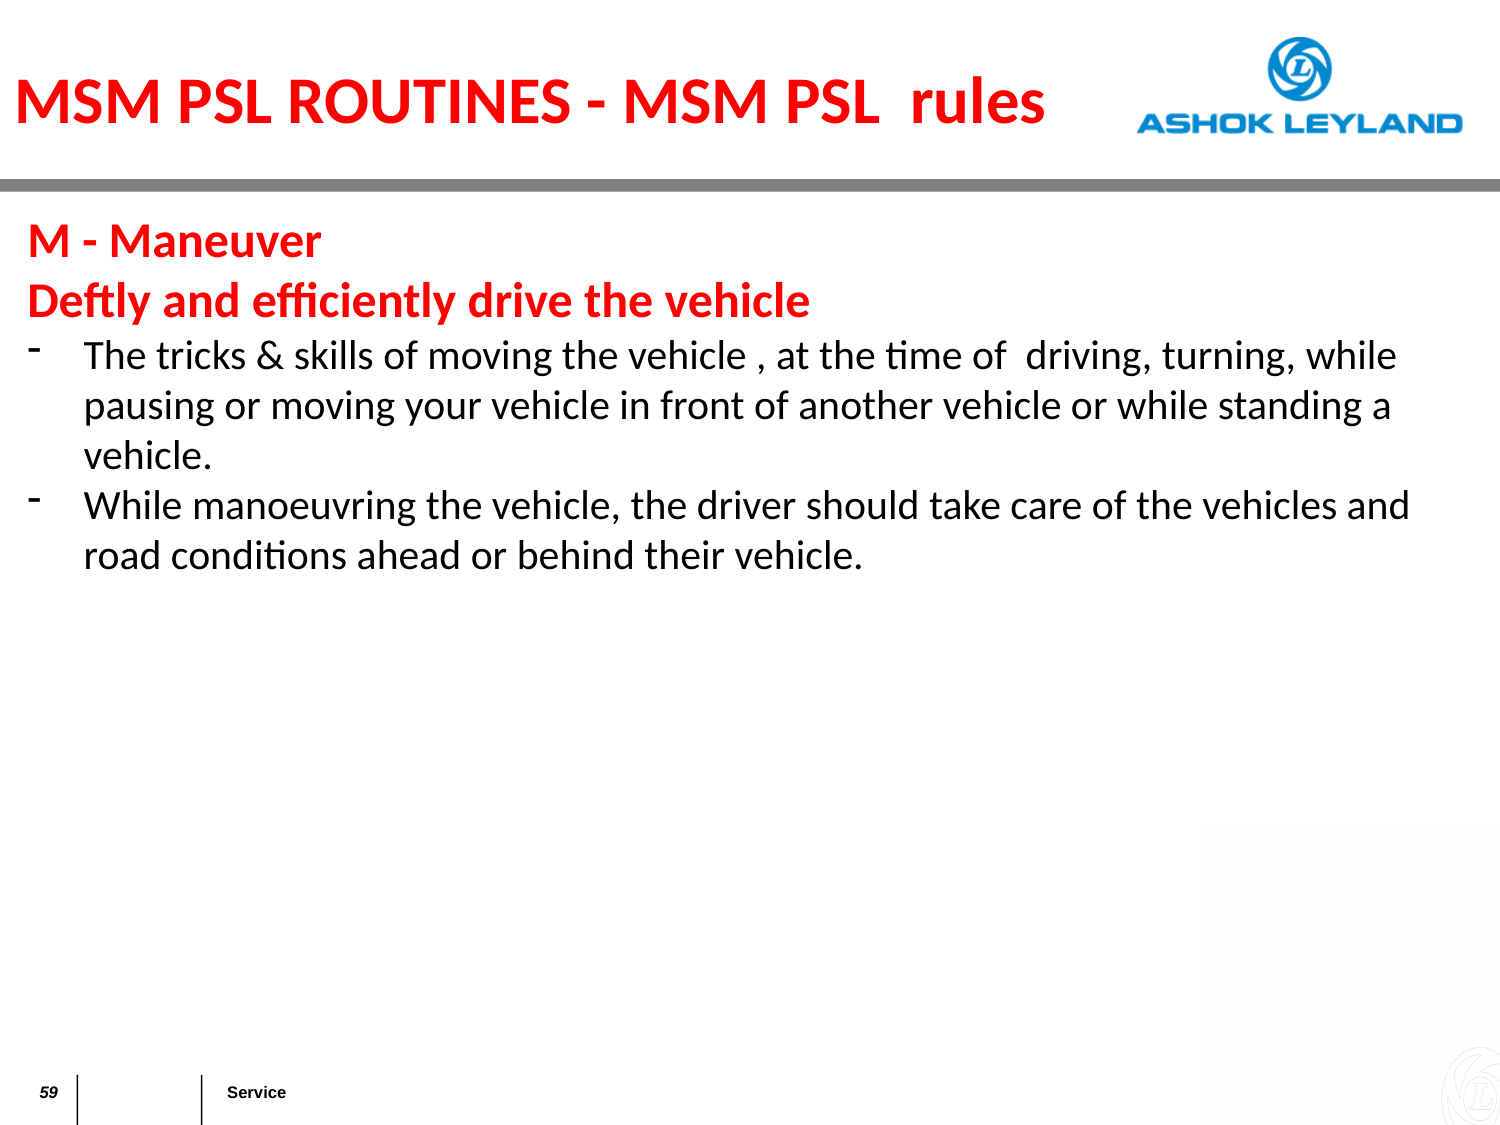

MSM PSL ROUTINES - MSM PSL  rules
M - Maneuver
Deftly and efficiently drive the vehicle
The tricks & skills of moving the vehicle , at the time of  driving, turning, while pausing or moving your vehicle in front of another vehicle or while standing a vehicle.
While manoeuvring the vehicle, the driver should take care of the vehicles and road conditions ahead or behind their vehicle.